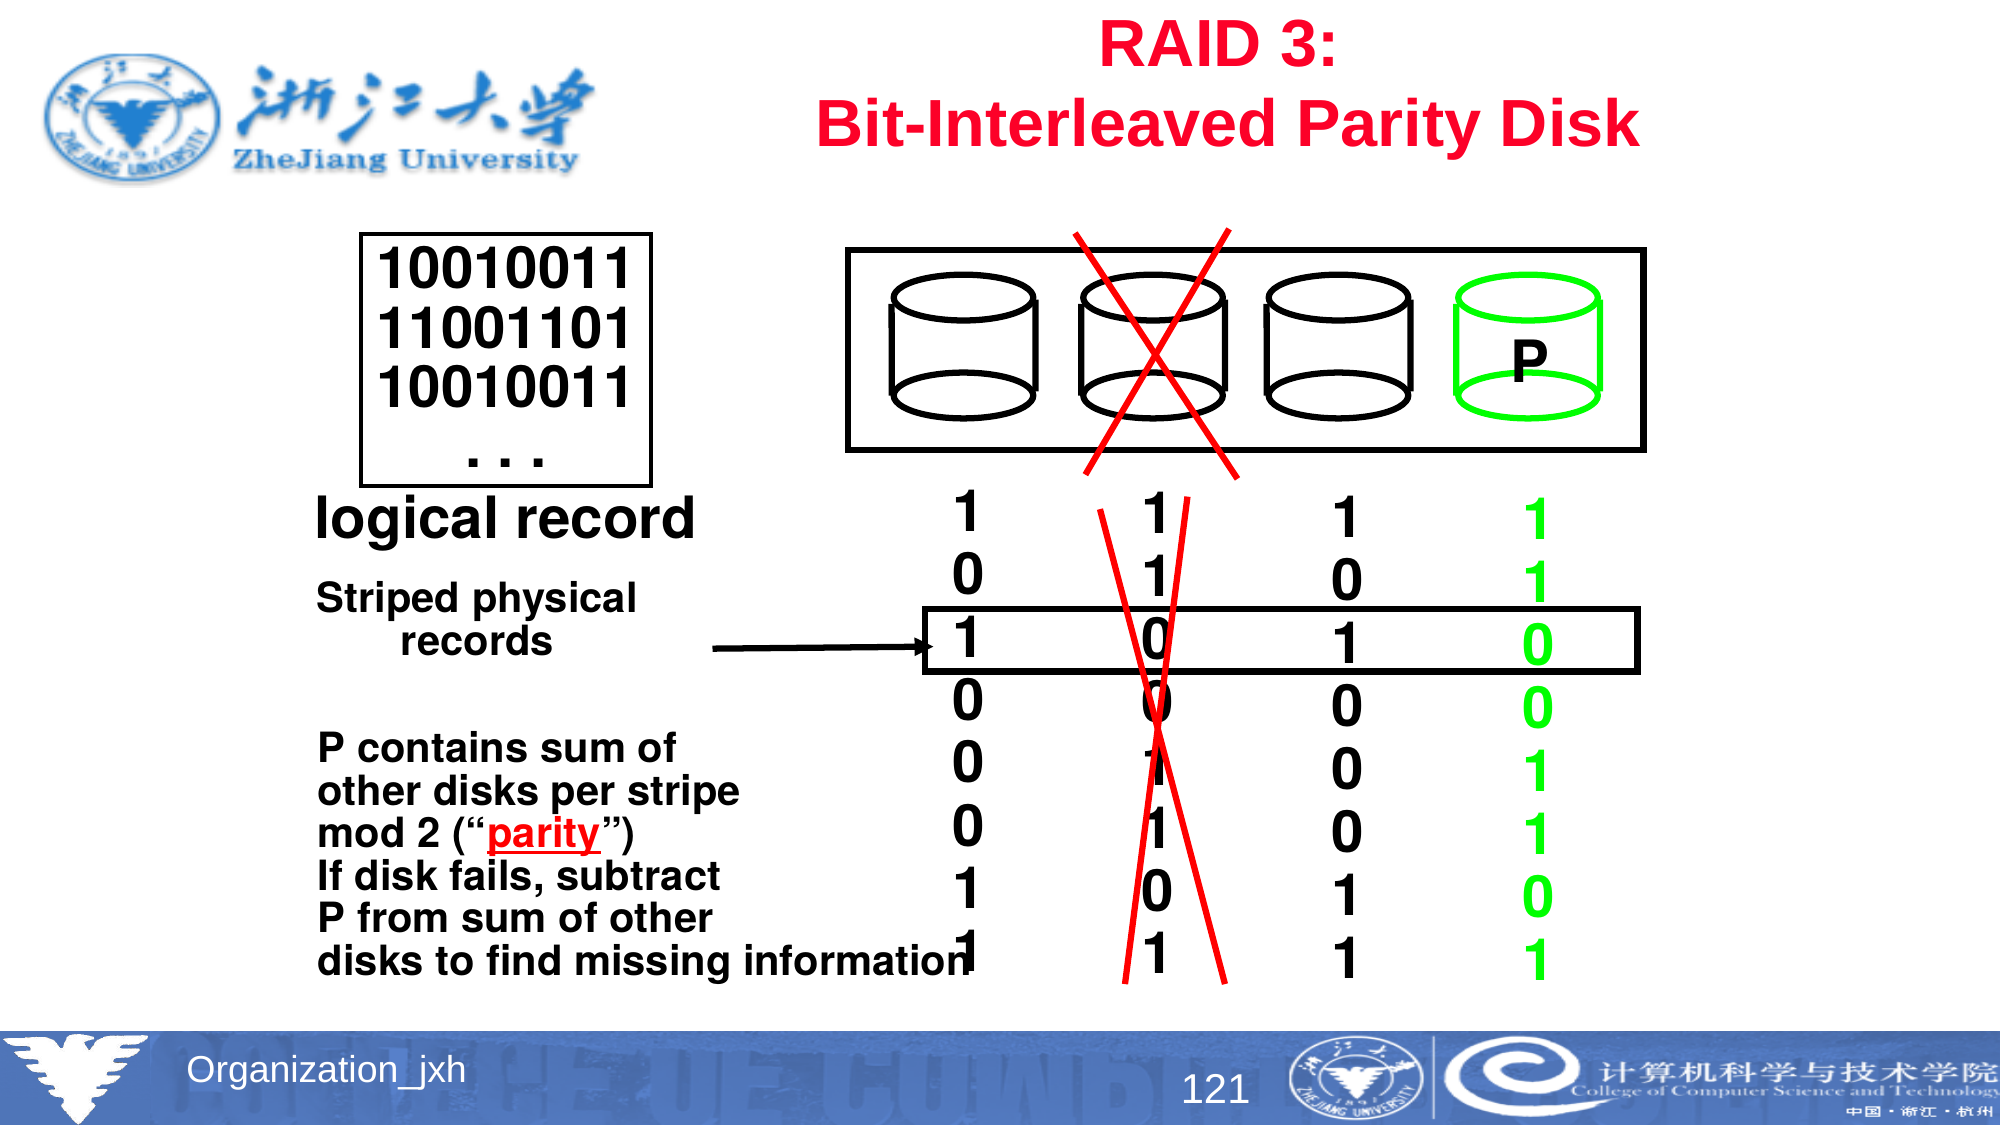

# RAID 3: Bit-Interleaved Parity Disk

10010011
11001101
10010011
. . .
logical record

P

1
0
1
0
0
0
1
1
1
1
0
0
1
1
0
1
1
0
1
0
0
0
1
1
1
1
0
0
1
1
0
1
Striped physical
records

P contains sum of
other disks per stripe
mod 2 (“parity”)
If disk fails, subtract
P from sum of other
disks to find missing information